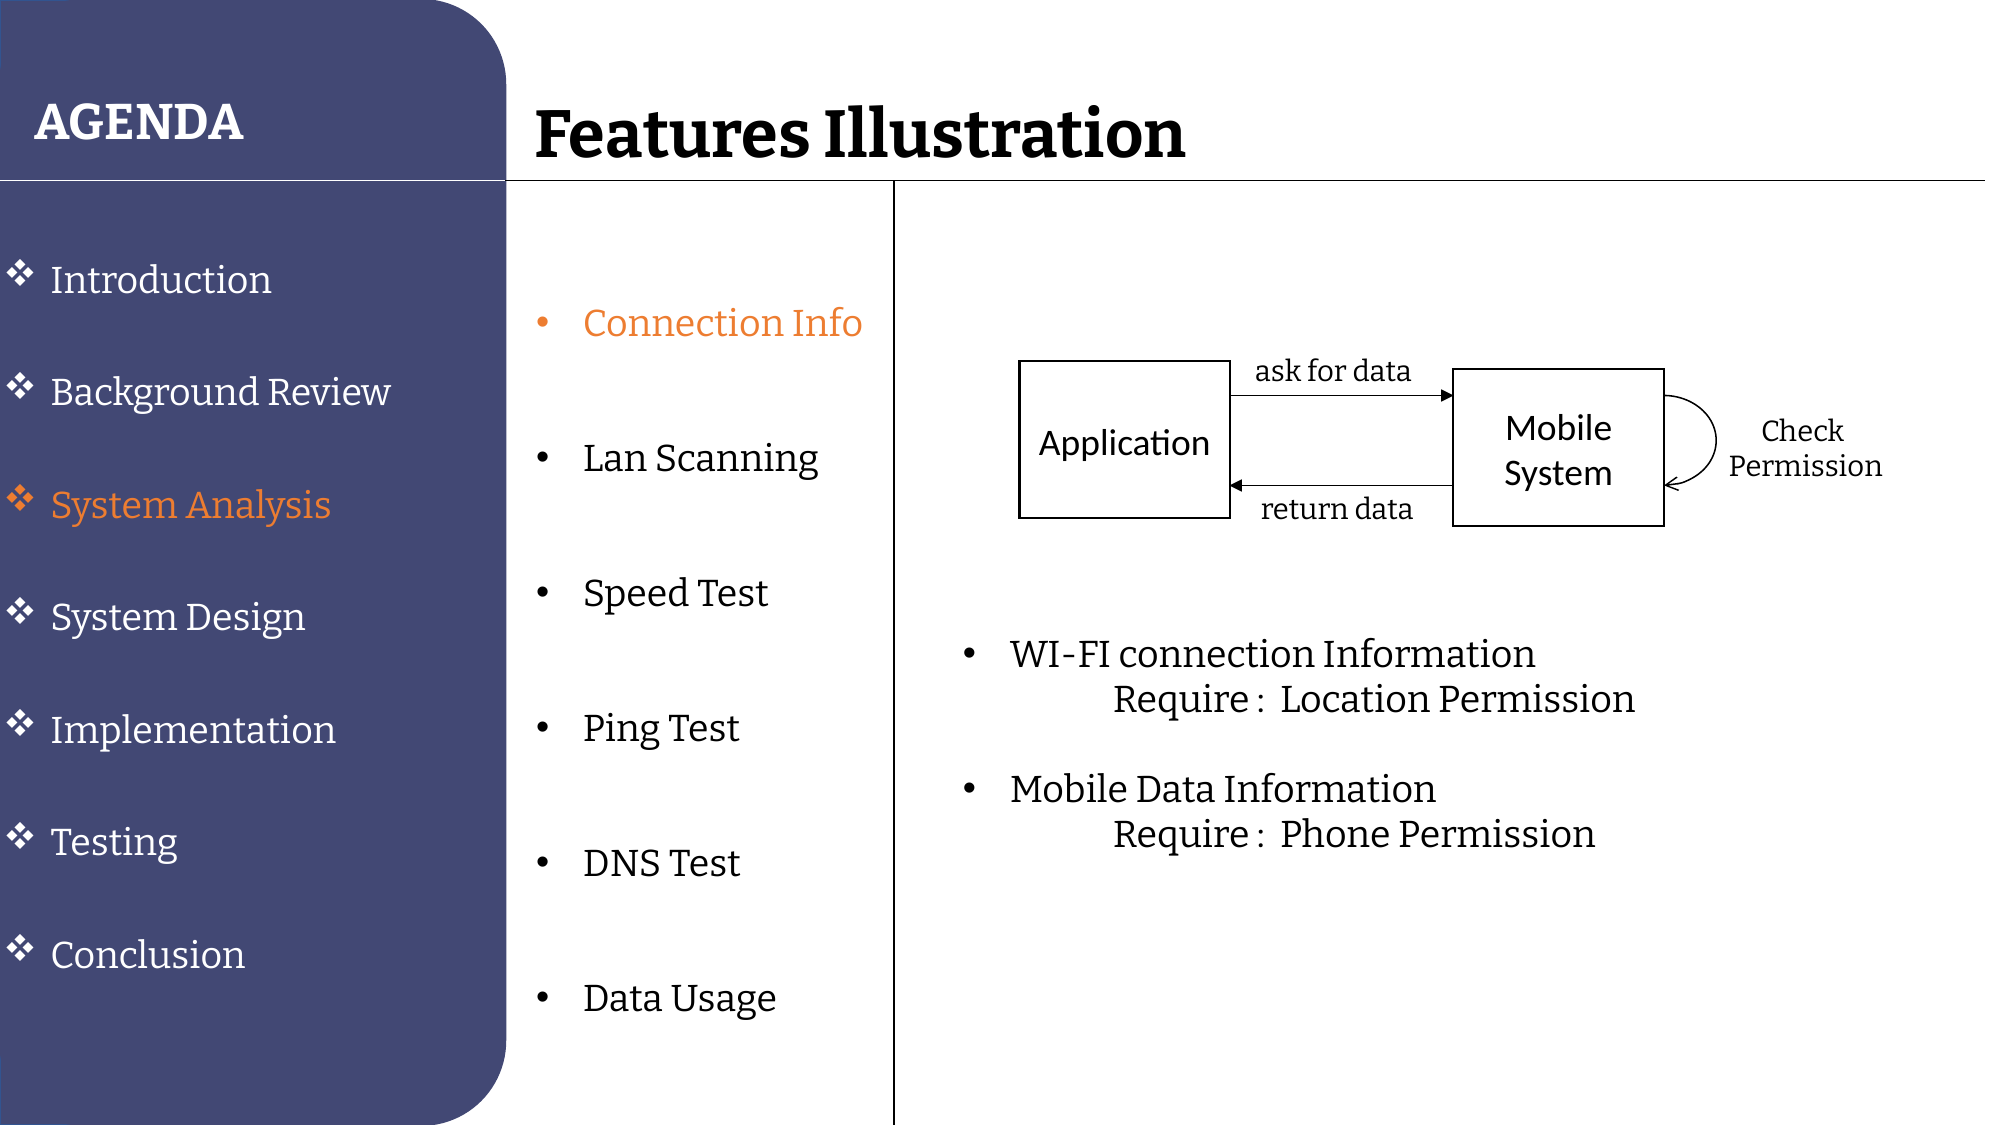

AGENDA
Features Illustration
Introduction
Background Review
System Analysis
System Design
Implementation
Testing
Conclusion
Connection Info
Lan Scanning
Speed Test
Ping Test
DNS Test
Data Usage
ask for data
Application
Mobile System

Check
Permission
return data
WI-FI connection Information
	Require :  Location Permission

Mobile Data Information
	Require :  Phone Permission